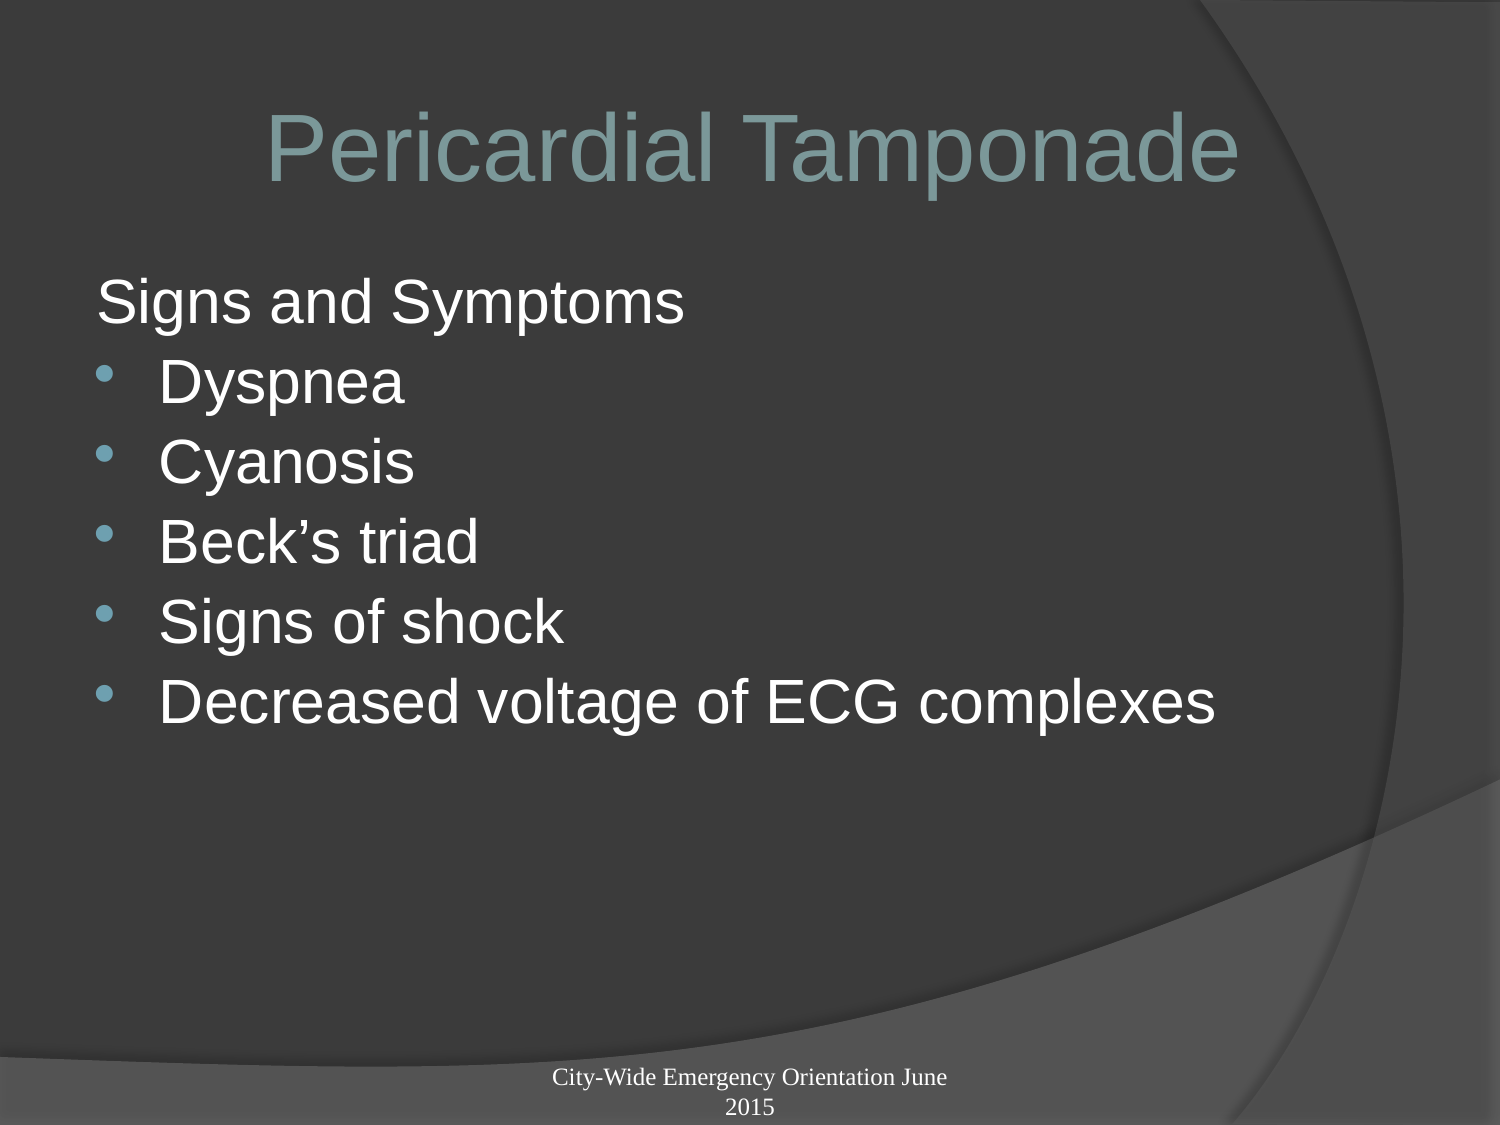

# Pericardial Tamponade
Signs and Symptoms
Dyspnea
Cyanosis
Beck’s triad
Signs of shock
Decreased voltage of ECG complexes
City-Wide Emergency Orientation June 2015